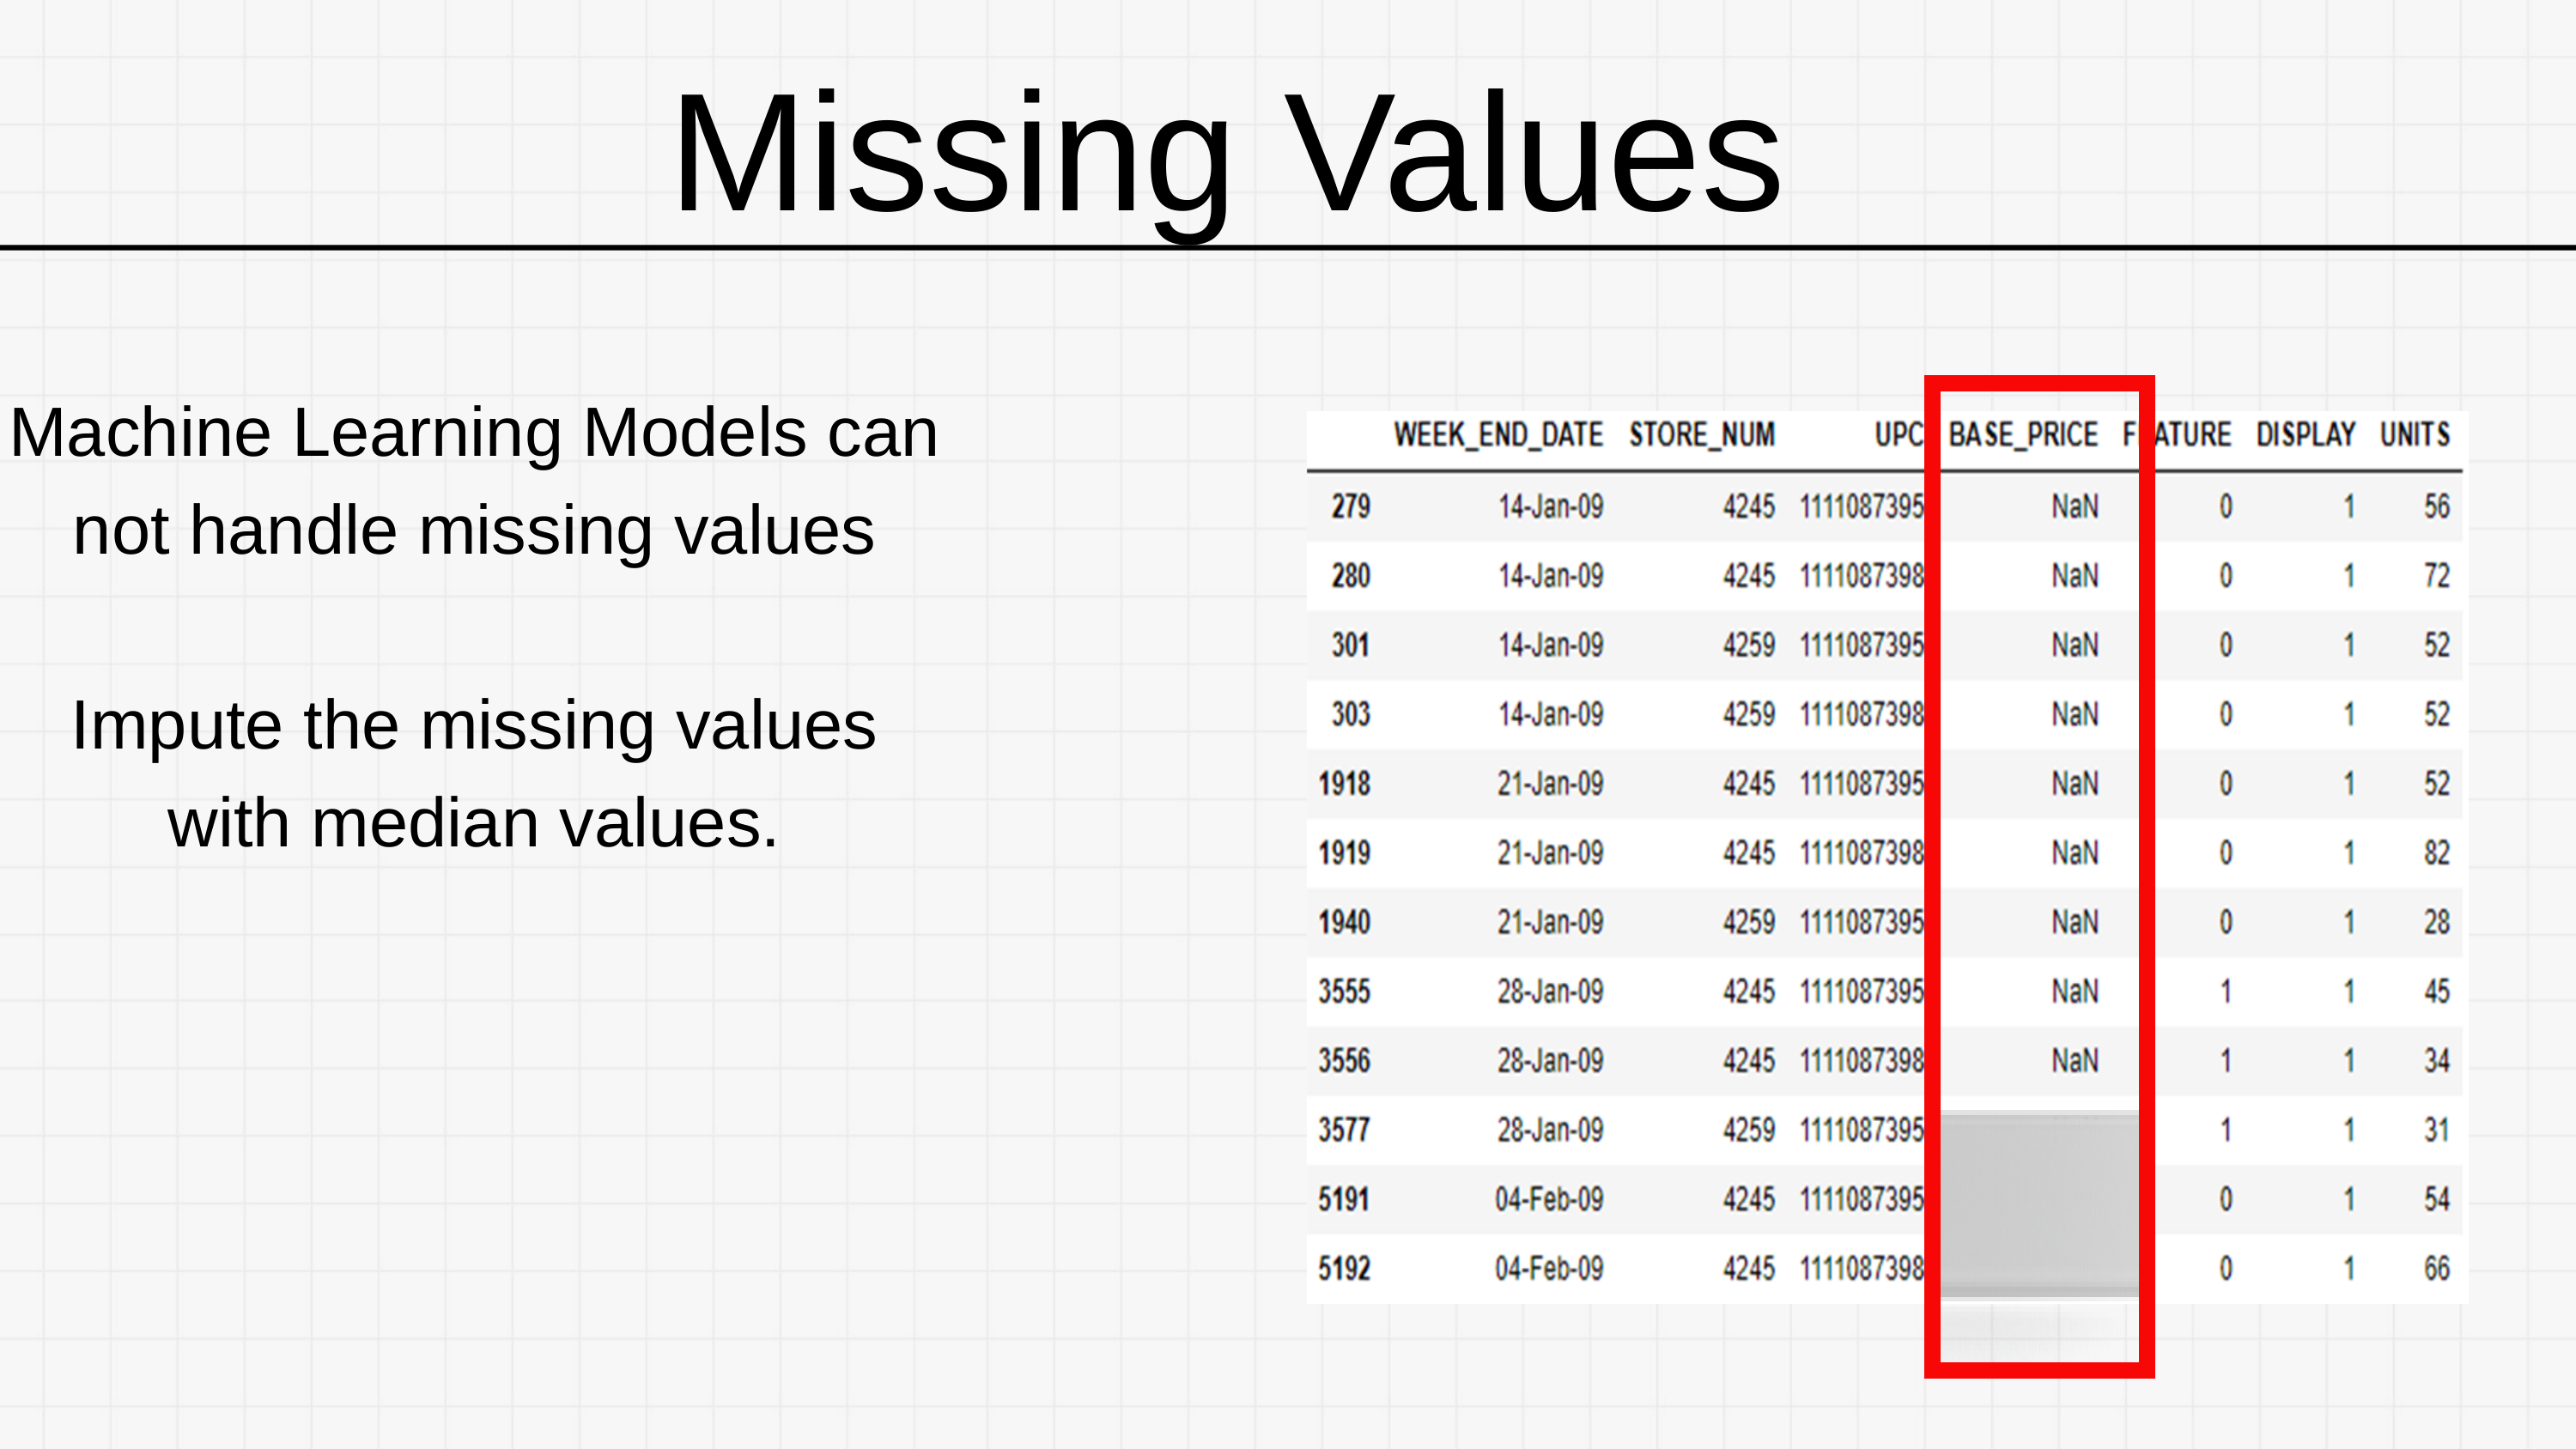

Missing Values

Machine Learning Models can not handle missing values

Impute the missing values with median values.